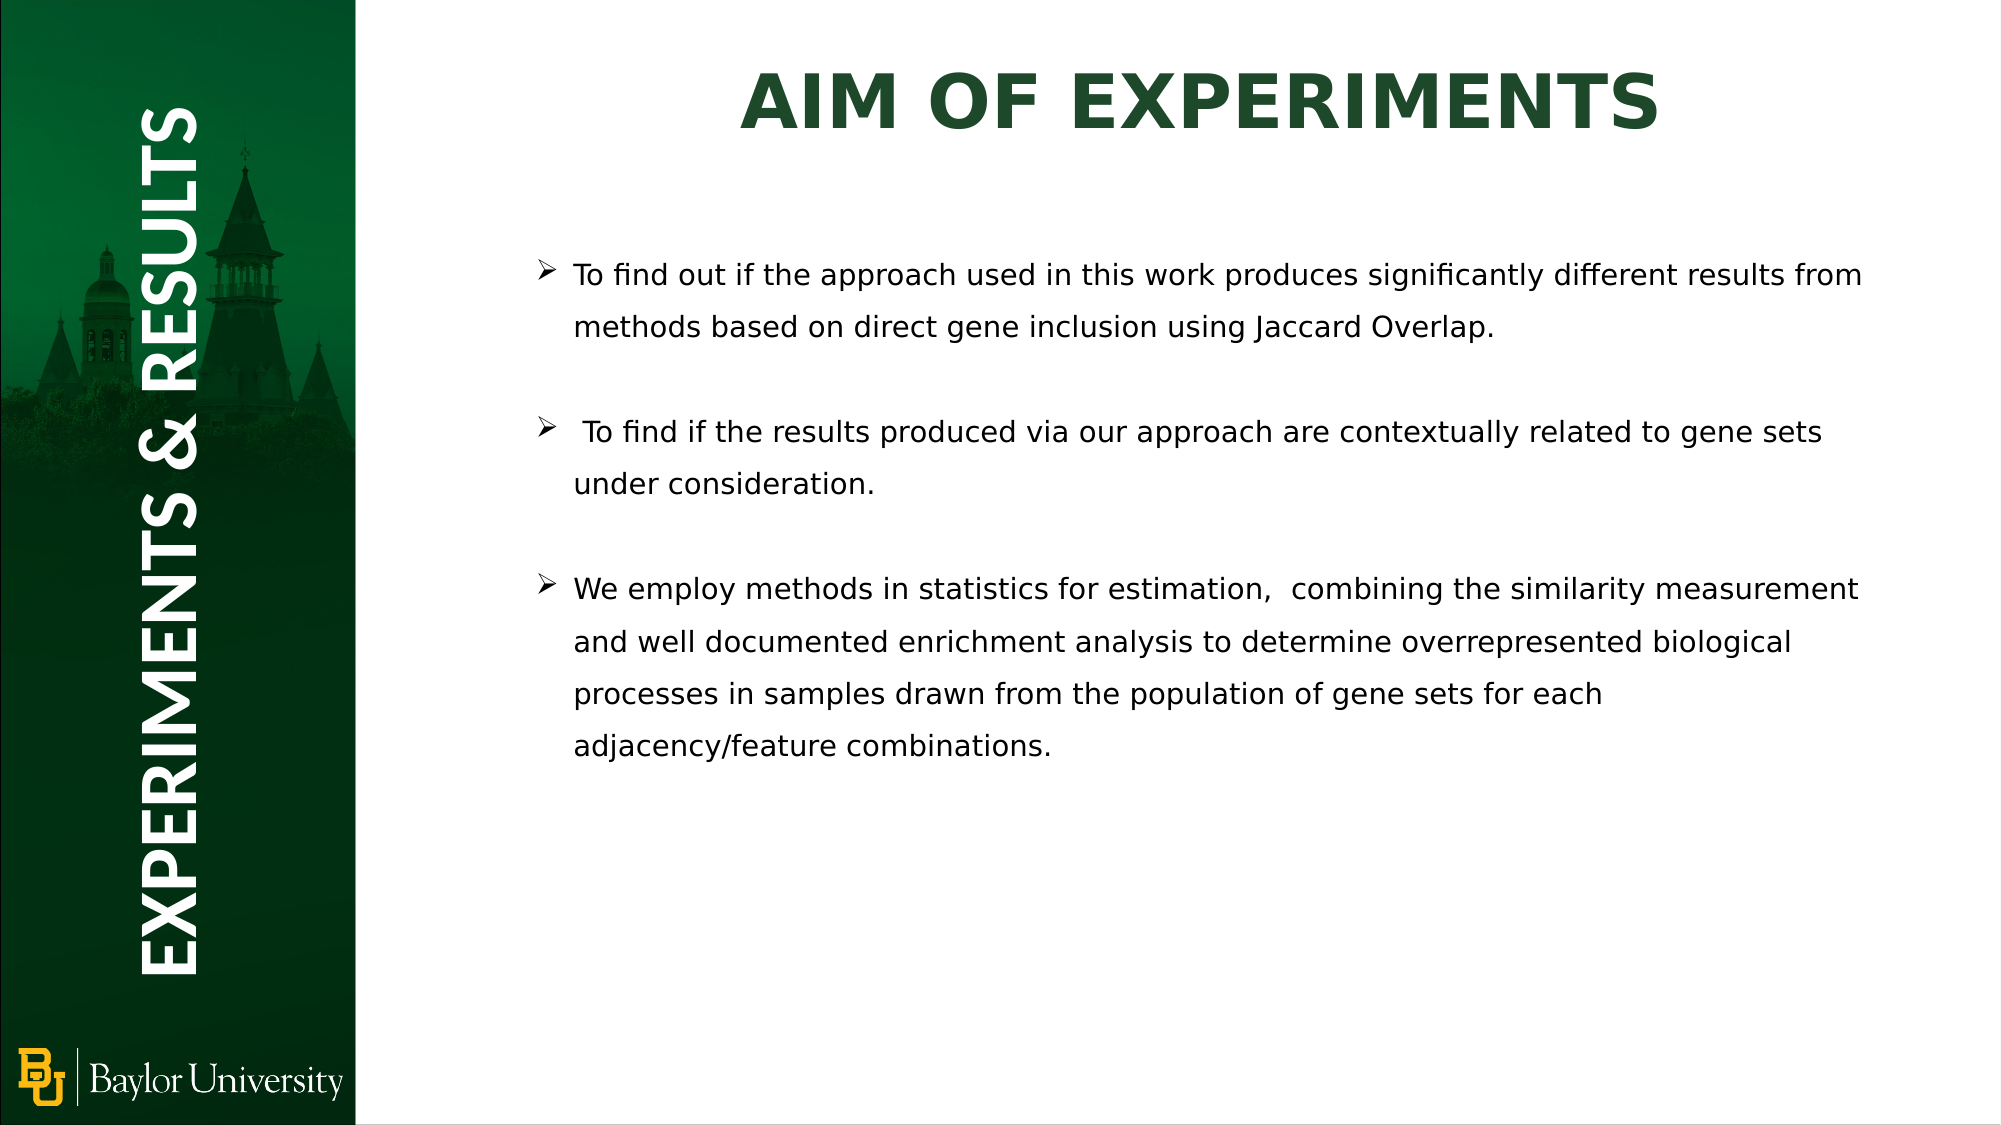

AIM OF EXPERIMENTS
To find out if the approach used in this work produces significantly different results from methods based on direct gene inclusion using Jaccard Overlap.

 To find if the results produced via our approach are contextually related to gene sets under consideration.

We employ methods in statistics for estimation,  combining the similarity measurement and well documented enrichment analysis to determine overrepresented biological processes in samples drawn from the population of gene sets for each adjacency/feature combinations.
EXPERIMENTS & RESULTS